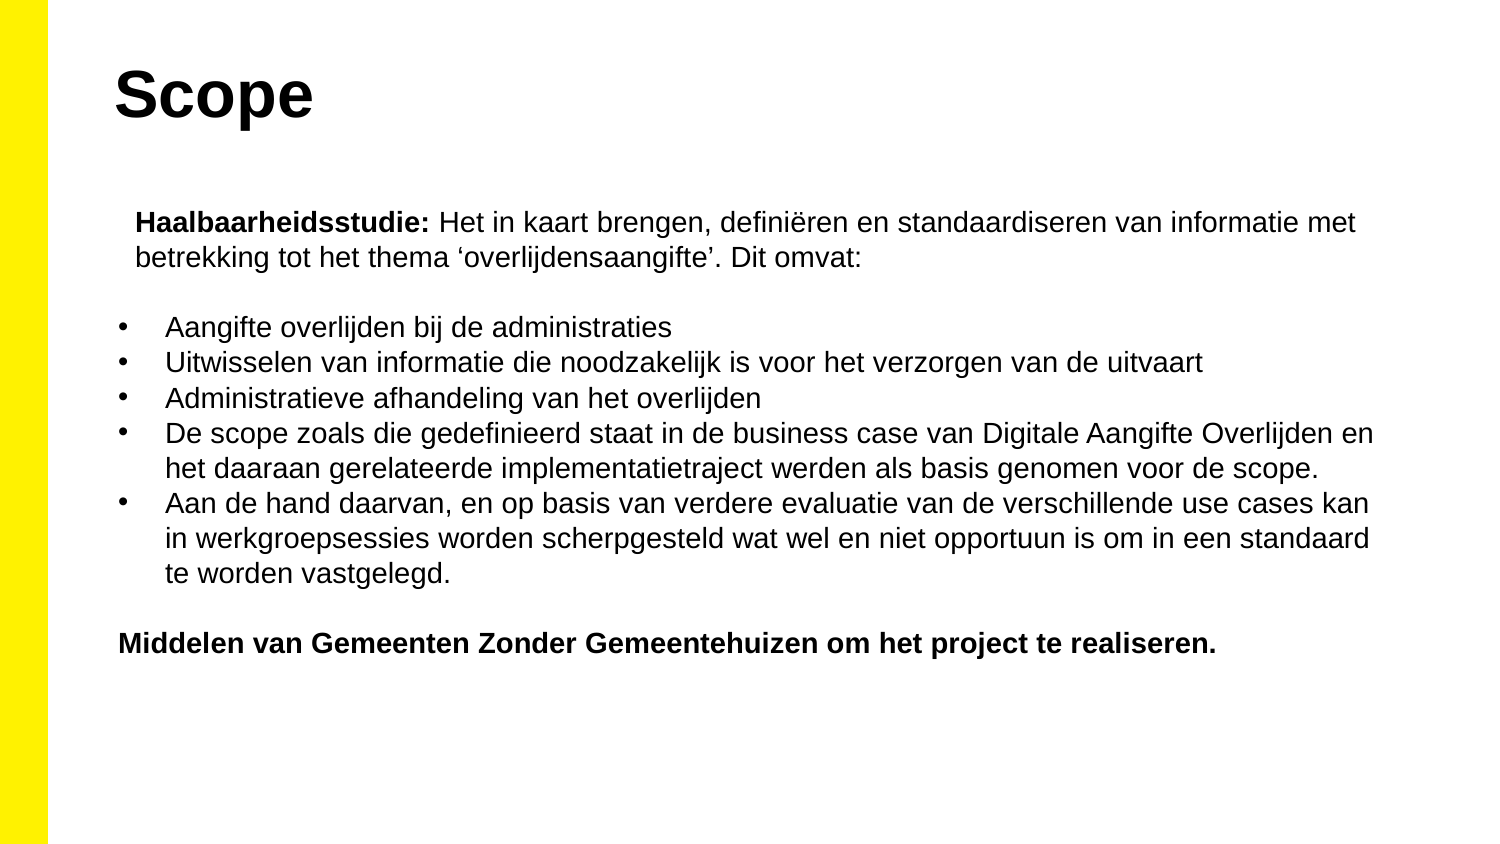

Scope
Haalbaarheidsstudie: Het in kaart brengen, definiëren en standaardiseren van informatie met betrekking tot het thema ‘overlijdensaangifte’. Dit omvat:

Aangifte overlijden bij de administraties
Uitwisselen van informatie die noodzakelijk is voor het verzorgen van de uitvaart
Administratieve afhandeling van het overlijden
De scope zoals die gedefinieerd staat in de business case van Digitale Aangifte Overlijden en het daaraan gerelateerde implementatietraject werden als basis genomen voor de scope.
Aan de hand daarvan, en op basis van verdere evaluatie van de verschillende use cases kan in werkgroepsessies worden scherpgesteld wat wel en niet opportuun is om in een standaard te worden vastgelegd.

Middelen van Gemeenten Zonder Gemeentehuizen om het project te realiseren.